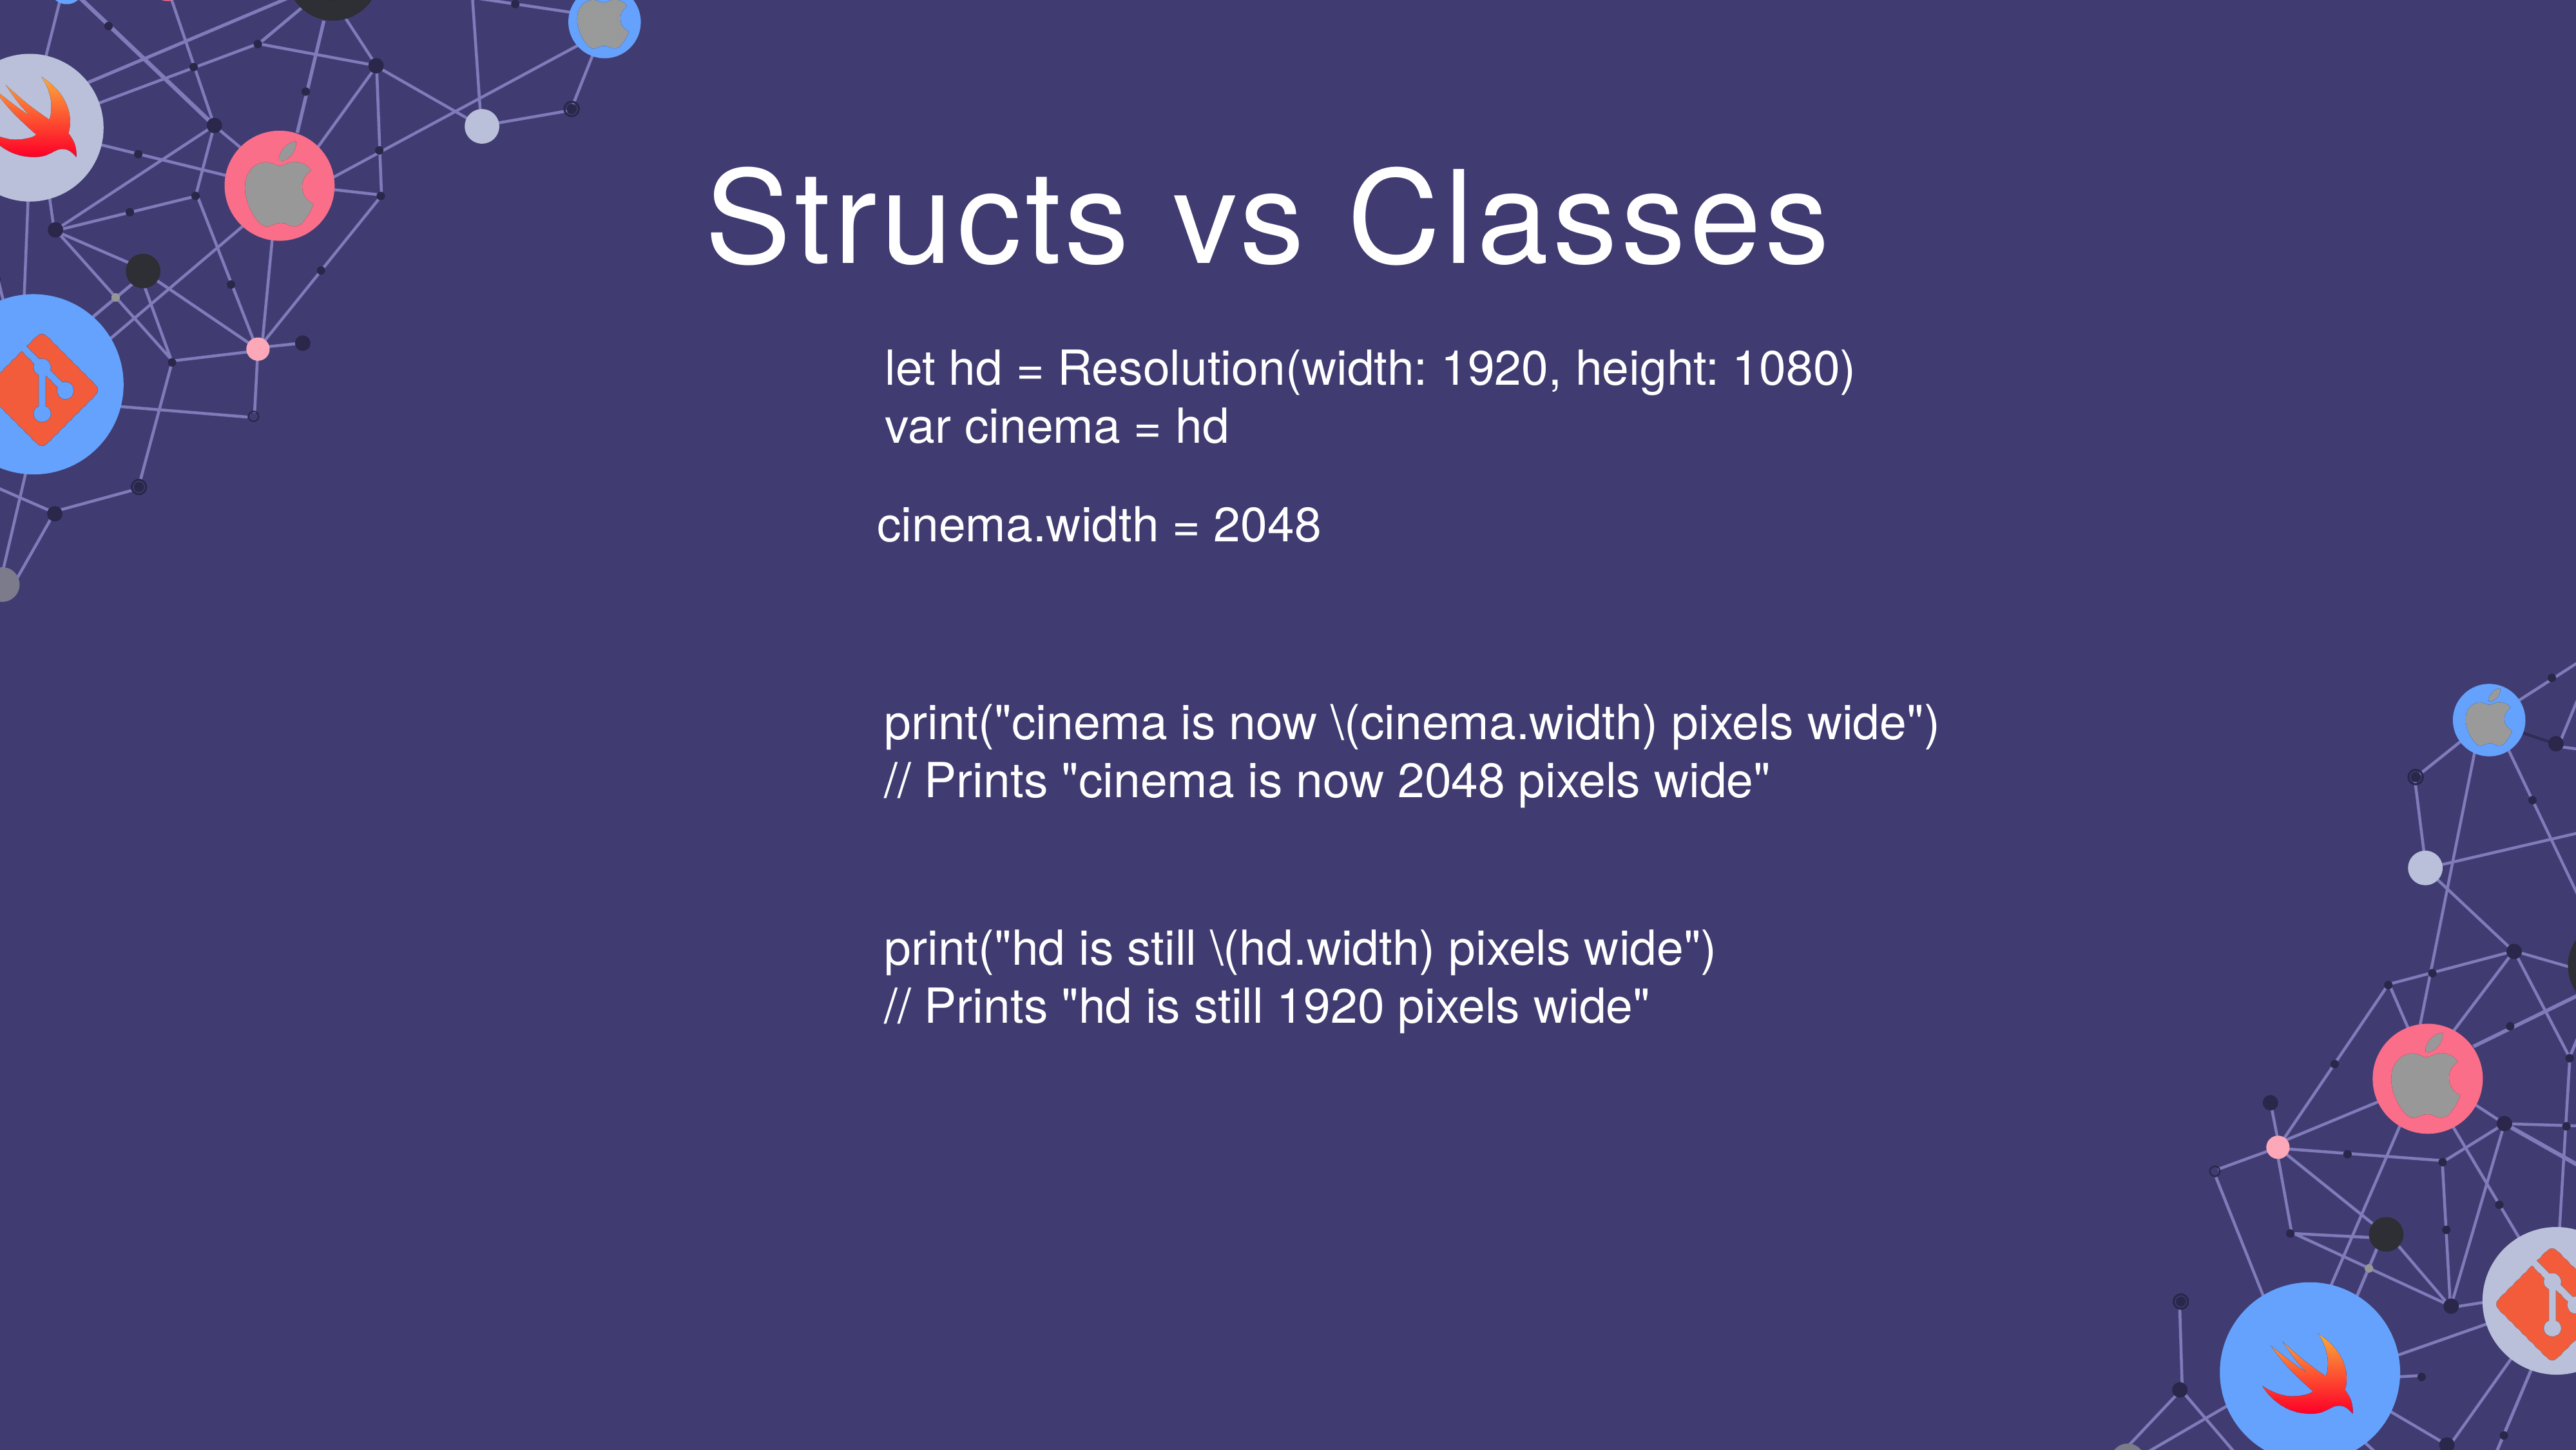

Structs vs Classes
let hd = Resolution(width: 1920, height: 1080)
var cinema = hd
cinema.width = 2048
print("cinema is now \(cinema.width) pixels wide")
// Prints "cinema is now 2048 pixels wide"
print("hd is still \(hd.width) pixels wide")
// Prints "hd is still 1920 pixels wide"